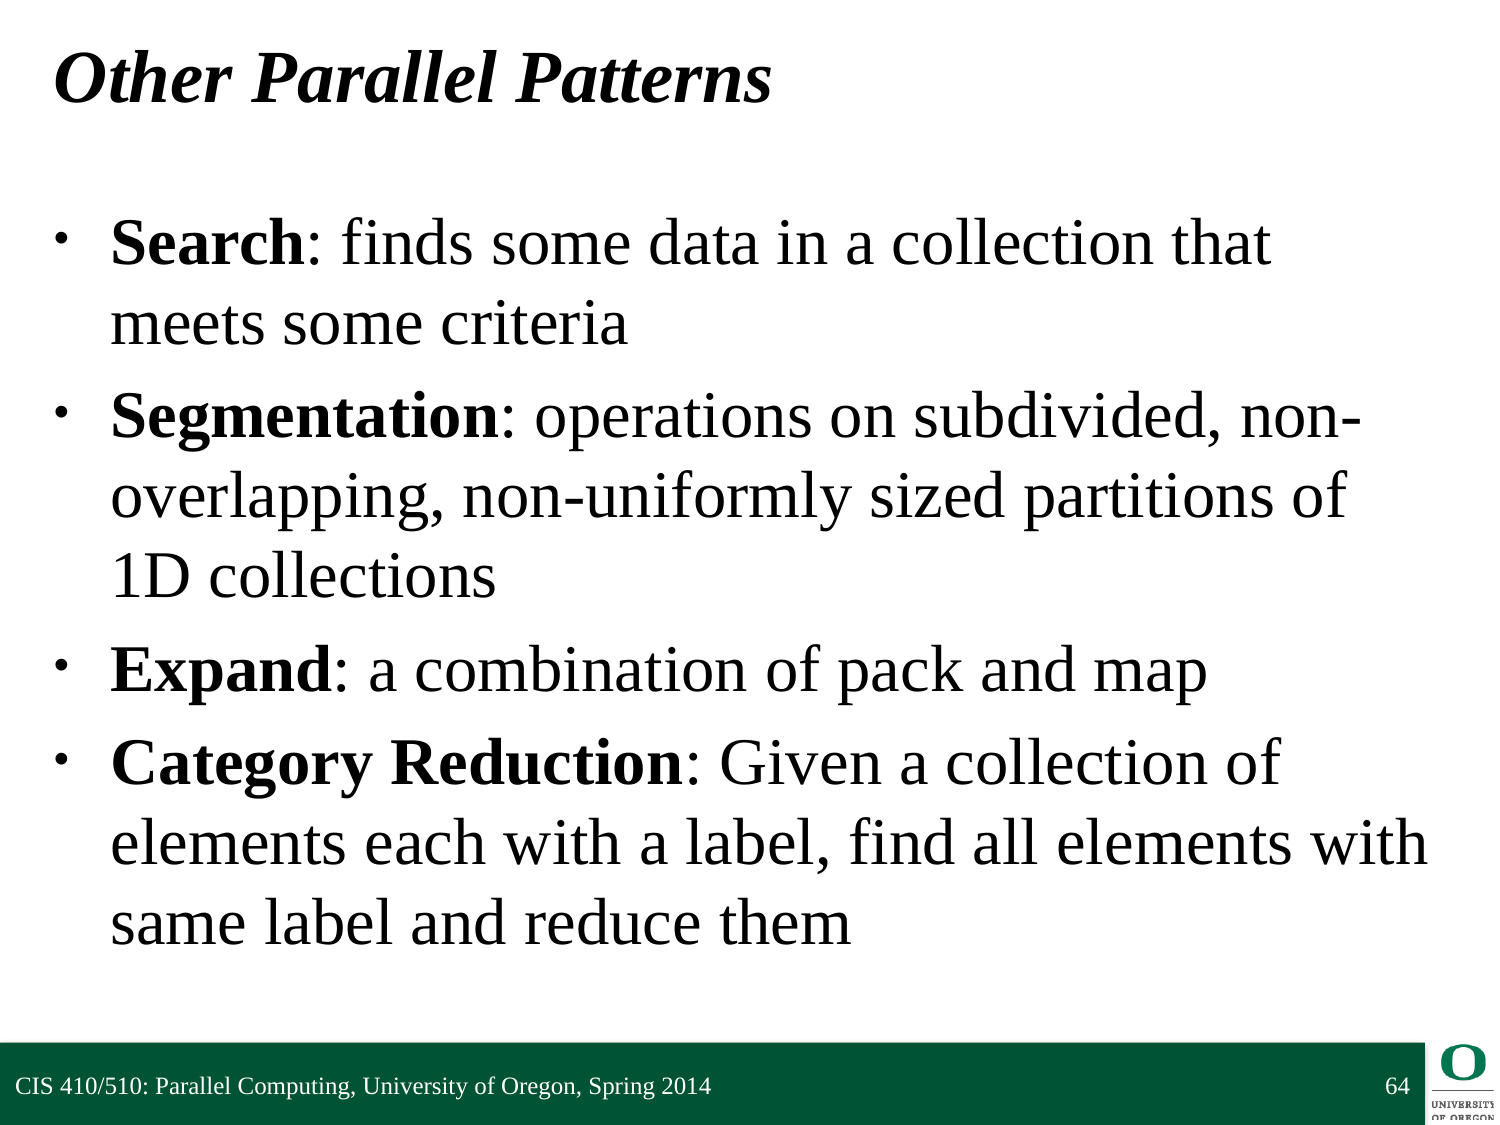

# Other Parallel Patterns
Search: finds some data in a collection that meets some criteria
Segmentation: operations on subdivided, non-overlapping, non-uniformly sized partitions of 1D collections
Expand: a combination of pack and map
Category Reduction: Given a collection of elements each with a label, find all elements with same label and reduce them
CIS 410/510: Parallel Computing, University of Oregon, Spring 2014
64